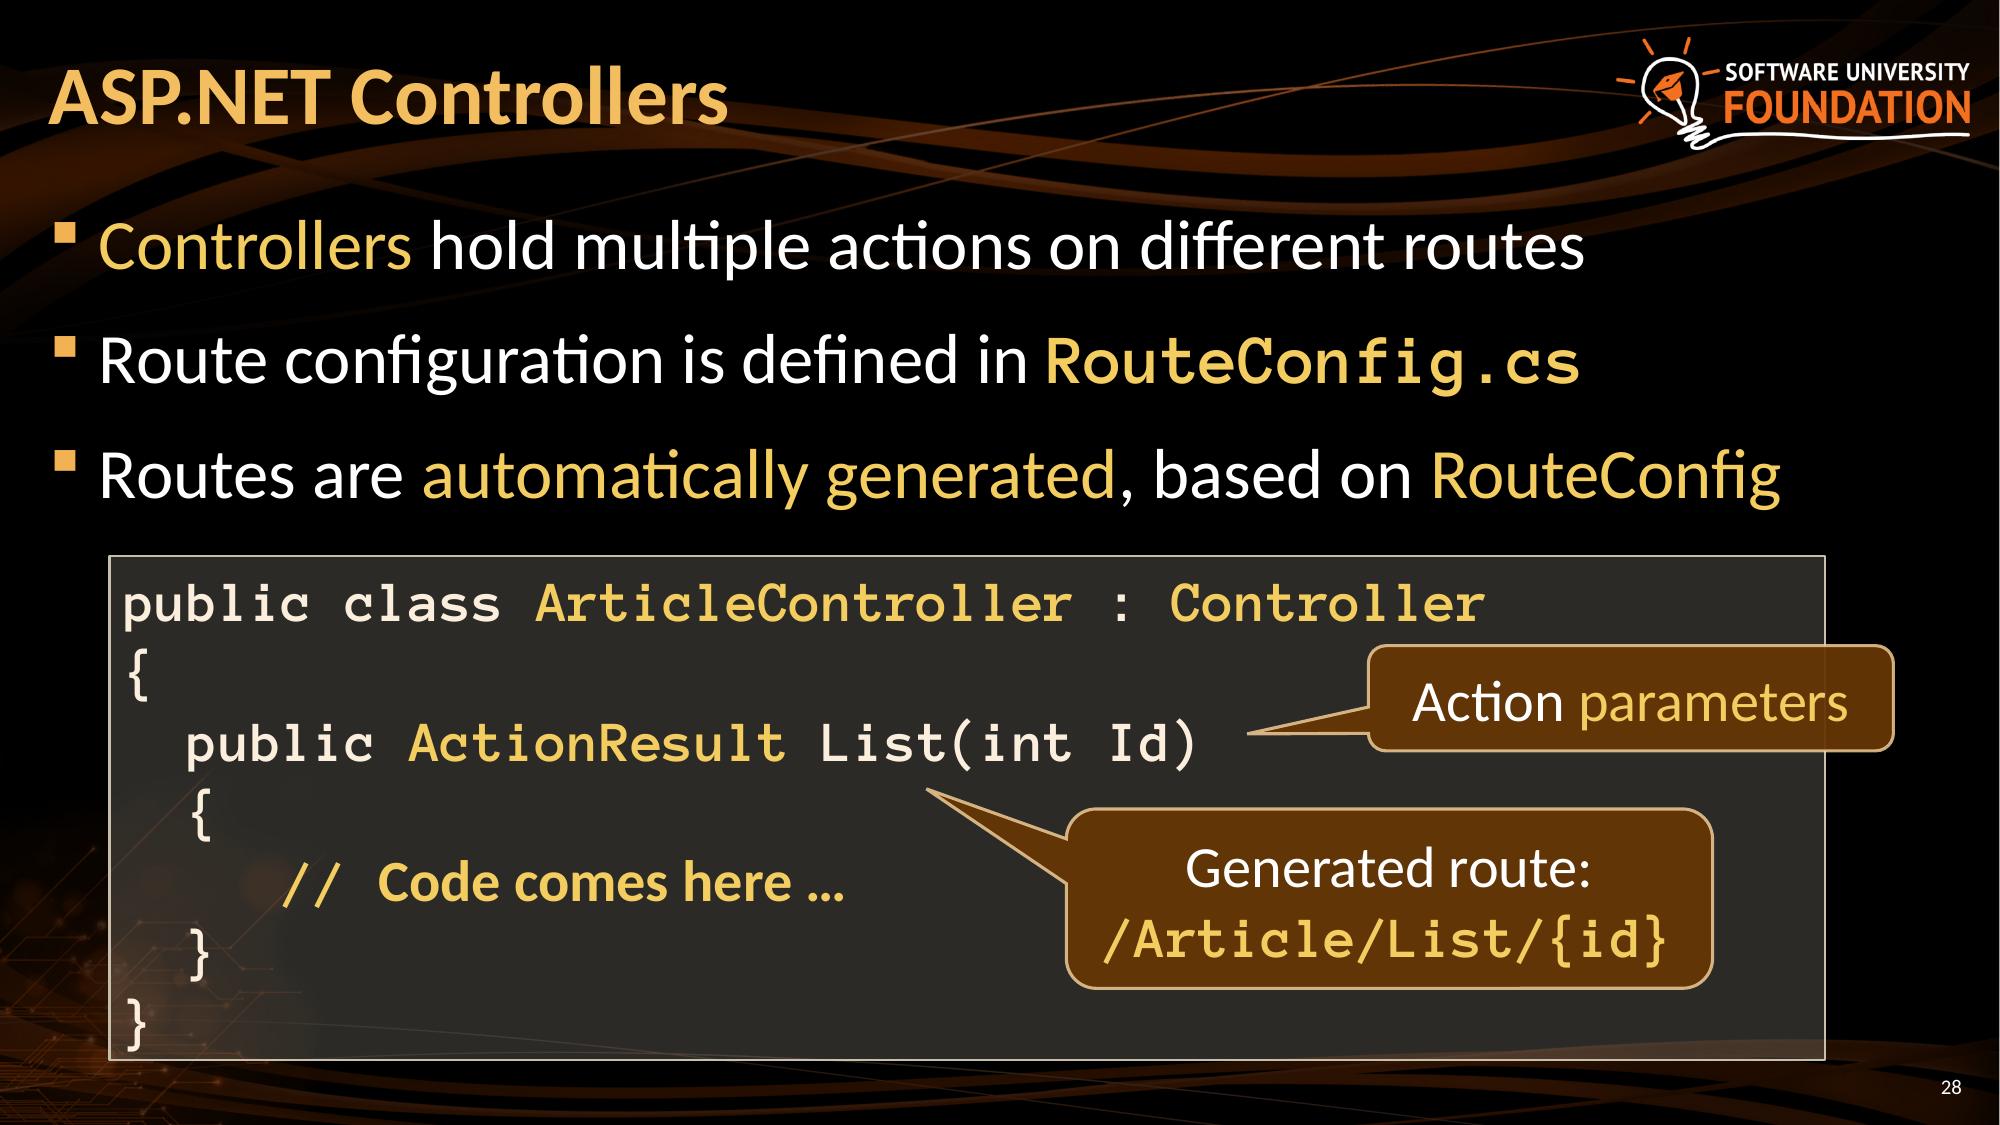

# ASP.NET Controllers
Controllers hold multiple actions on different routes
Route configuration is defined in RouteConfig.cs
Routes are automatically generated, based on RouteConfig

public class ArticleController : Controller
{
  public ActionResult List(int Id)
  {
     // Code comes here …
  }
}
Action parameters
Generated route: /Article/List/{id}
28